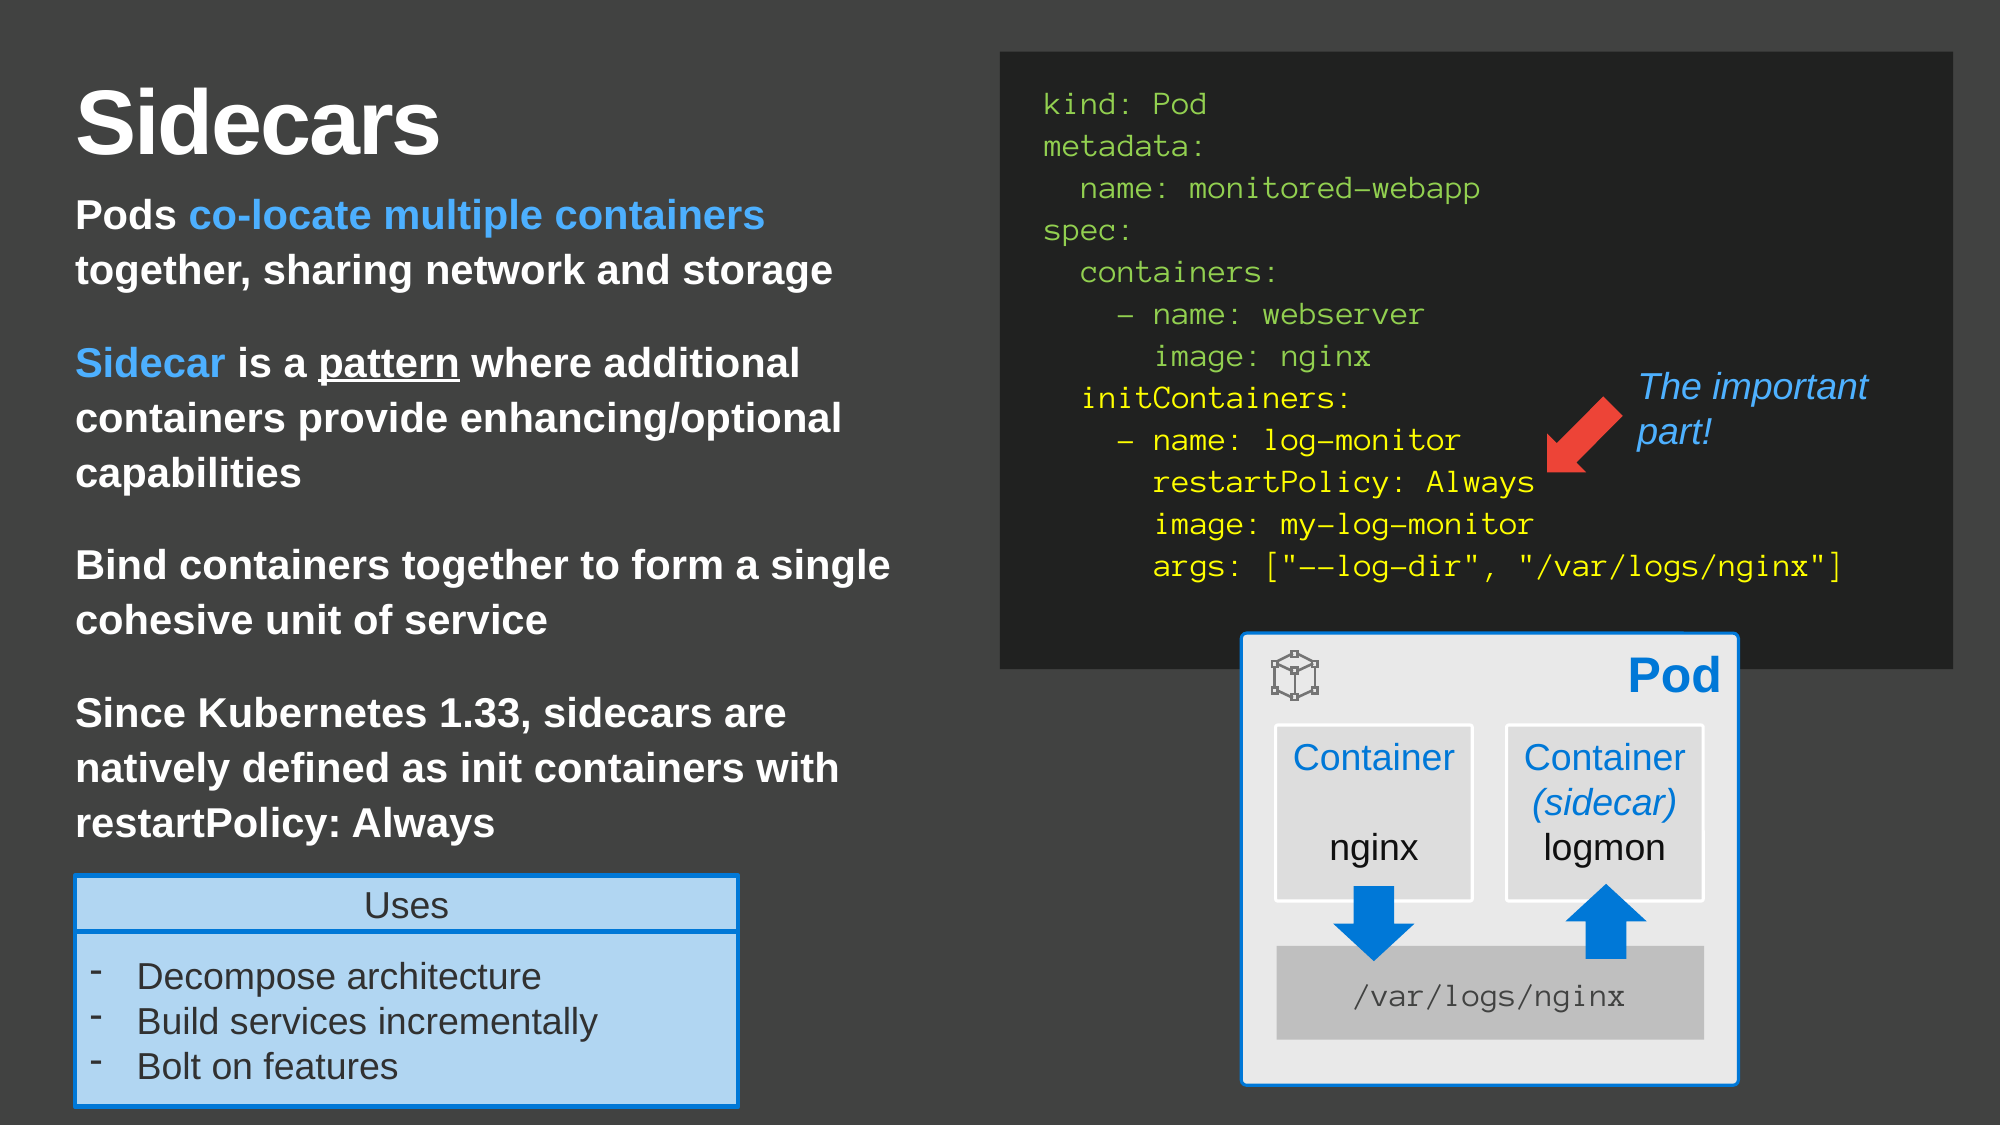

kind: Pod
metadata:
  name: monitored-webapp
spec:
  containers:
    - name: webserver
      image: nginx
  initContainers:
    - name: log-monitor
      restartPolicy: Always
      image: my-log-monitor
      args: ["--log-dir", "/var/logs/nginx"]

# Sidecars
Pods co-locate multiple containers together, sharing network and storage
Sidecar is a pattern where additional containers provide enhancing/optional capabilities
Bind containers together to form a single cohesive unit of service
Since Kubernetes 1.33, sidecars are natively defined as init containers with restartPolicy: Always
The important part!

Pod

Container
nginx
Container
(sidecar)
logmon

Uses
Decompose architecture
Build services incrementally
Bolt on features

/var/logs/nginx